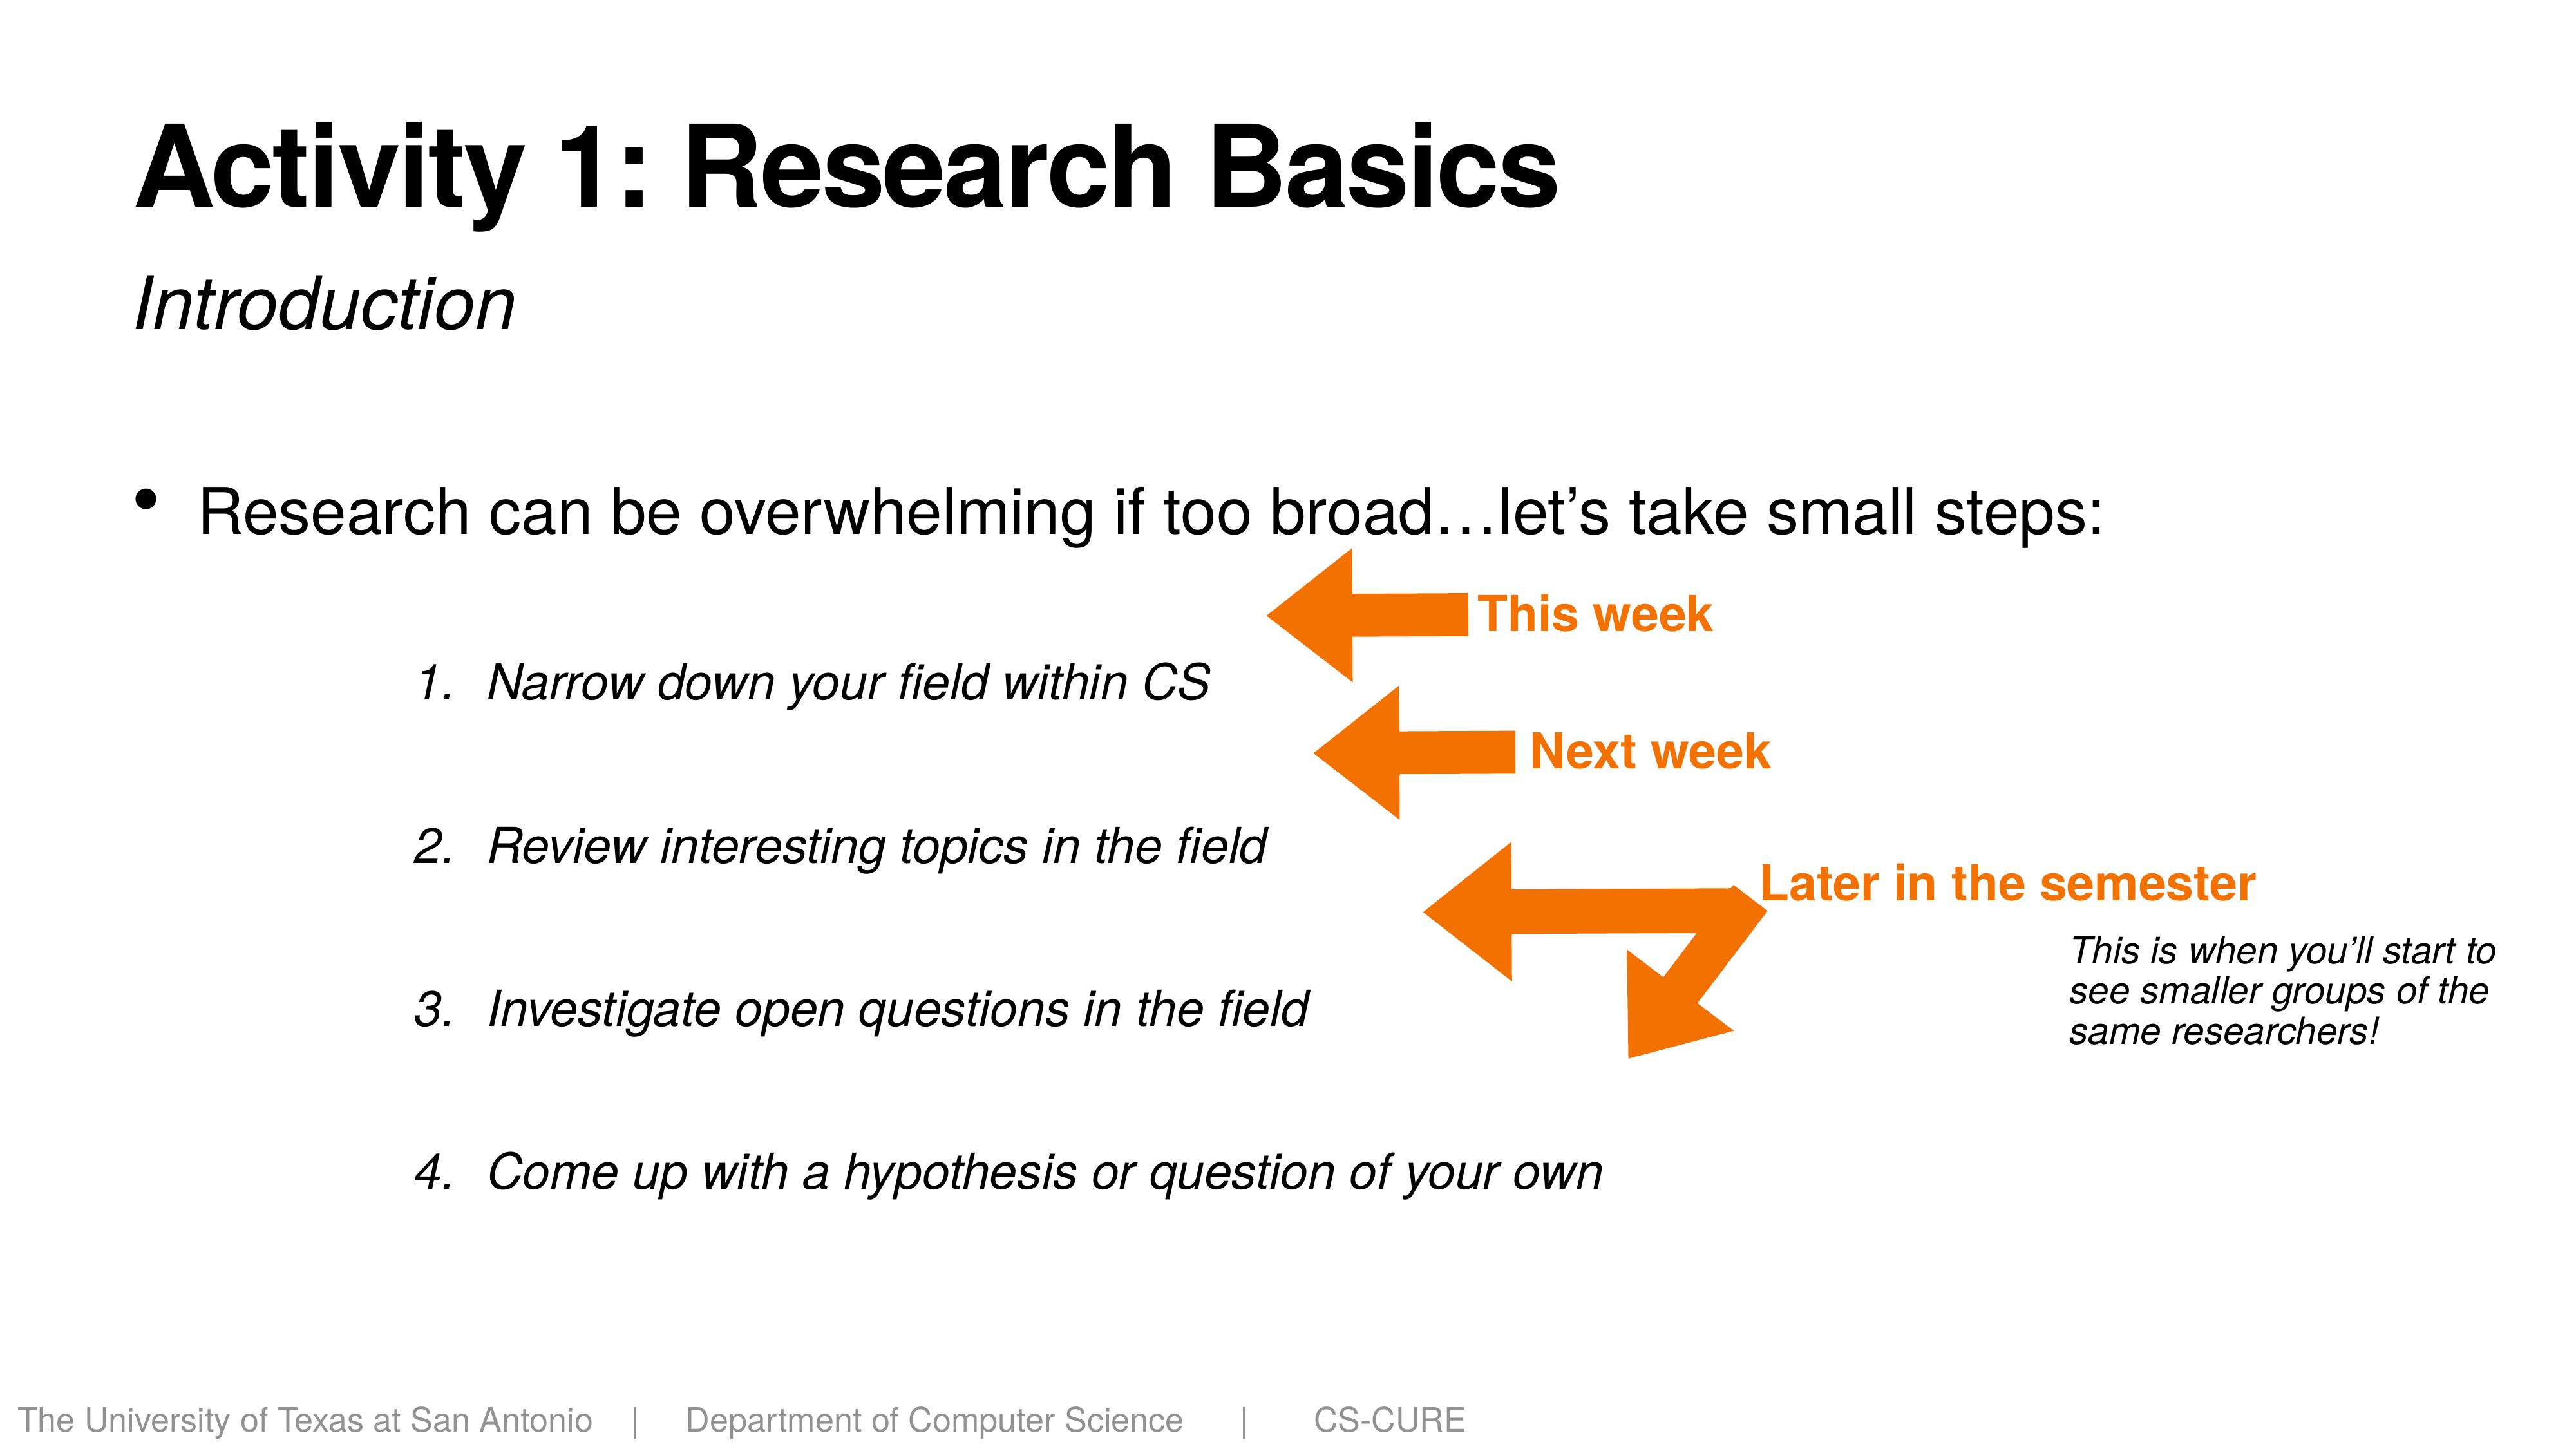

# Activity 1: Research Basics
Introduction
Research can be overwhelming if too broad…let’s take small steps:
Narrow down your field within CS
Review interesting topics in the field
Investigate open questions in the field
Come up with a hypothesis or question of your own

This week

Next week

Later in the semester

This is when you’ll start to see smaller groups of the same researchers!
33